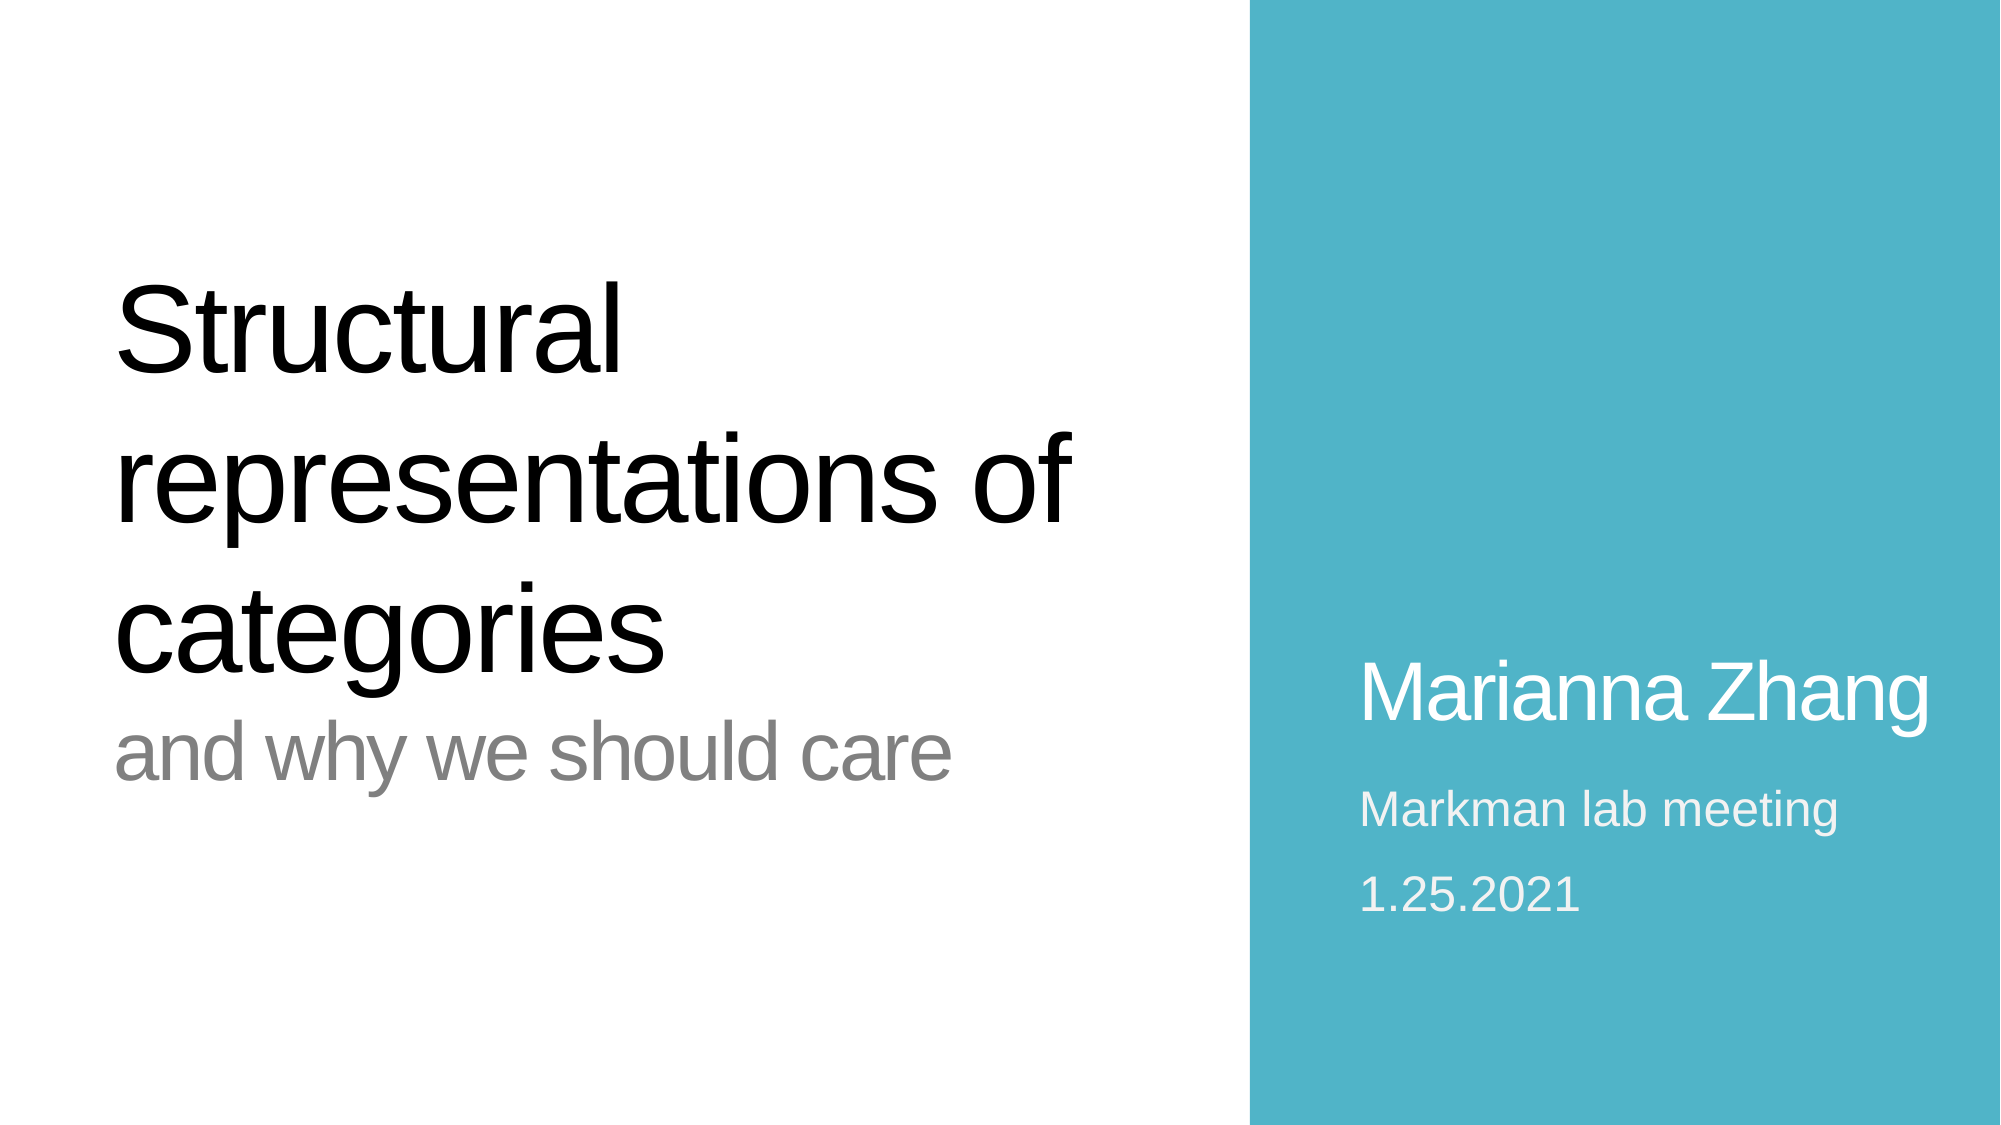

Structural representations of categories
and why we should care
# Marianna Zhang
Markman lab meeting
1.25.2021